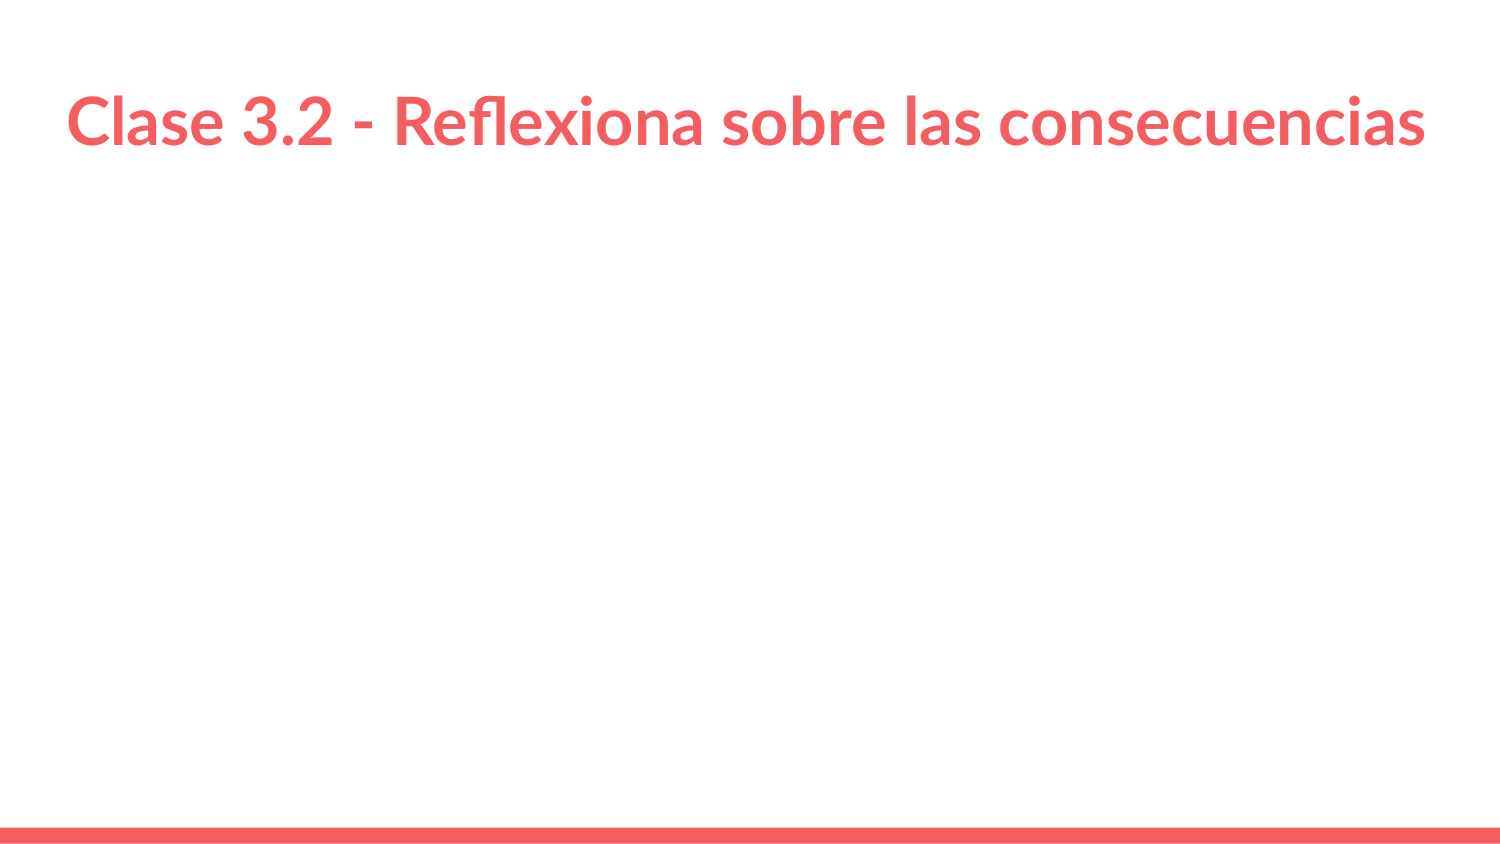

# Clase 3.2 - Reflexiona sobre las consecuencias